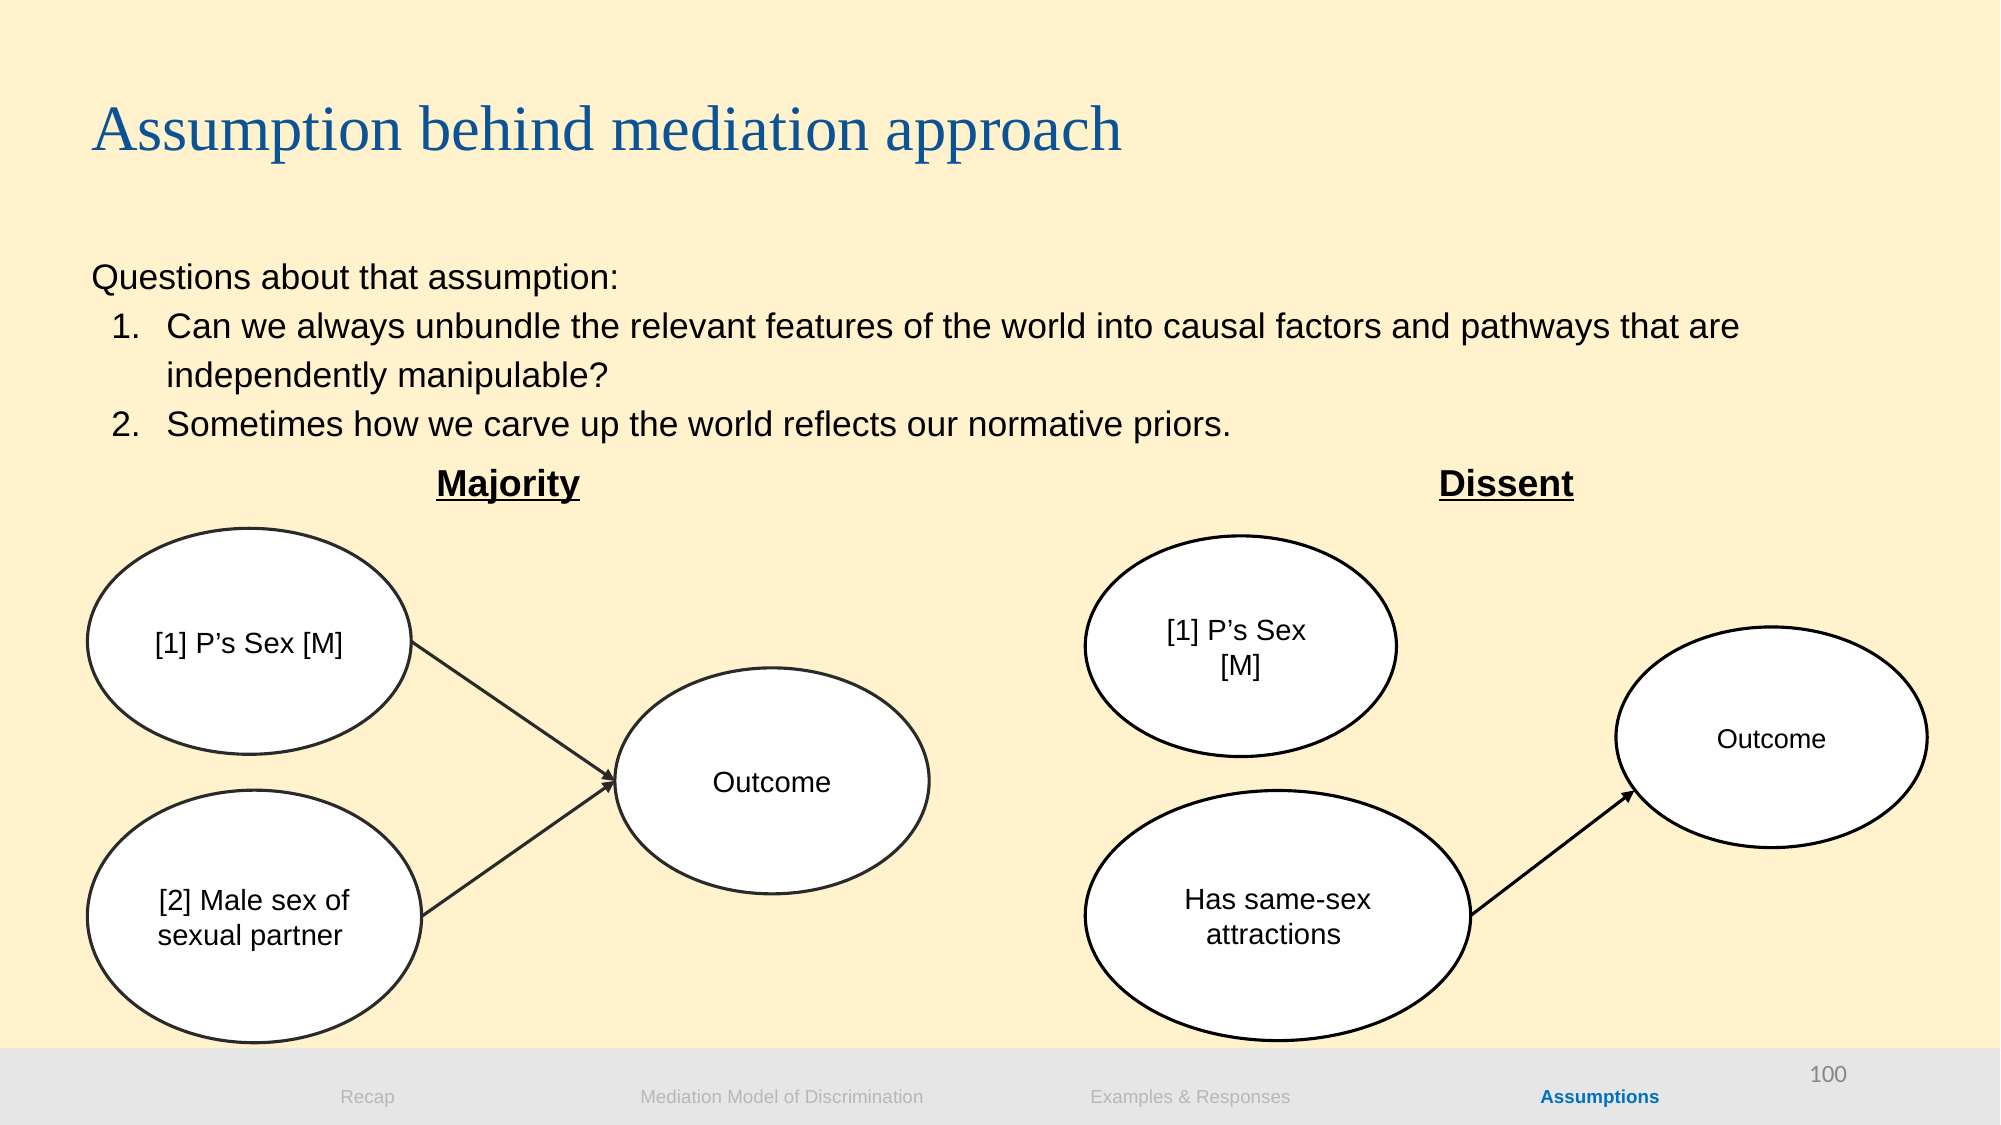

# Assumption behind mediation approach
Questions about that assumption:
Can we always unbundle the relevant features of the world into causal factors and pathways that are independently manipulable?
Sometimes how we carve up the world reflects our normative priors.

Majority

[1] P’s Sex [M]
Outcome
[2] Male sex of sexual partner
Dissent

[1] P’s Sex
[M]
Outcome
Has same-sex attractions

100
Recap		Mediation Model of Discrimination		Examples & Responses		Assumptions